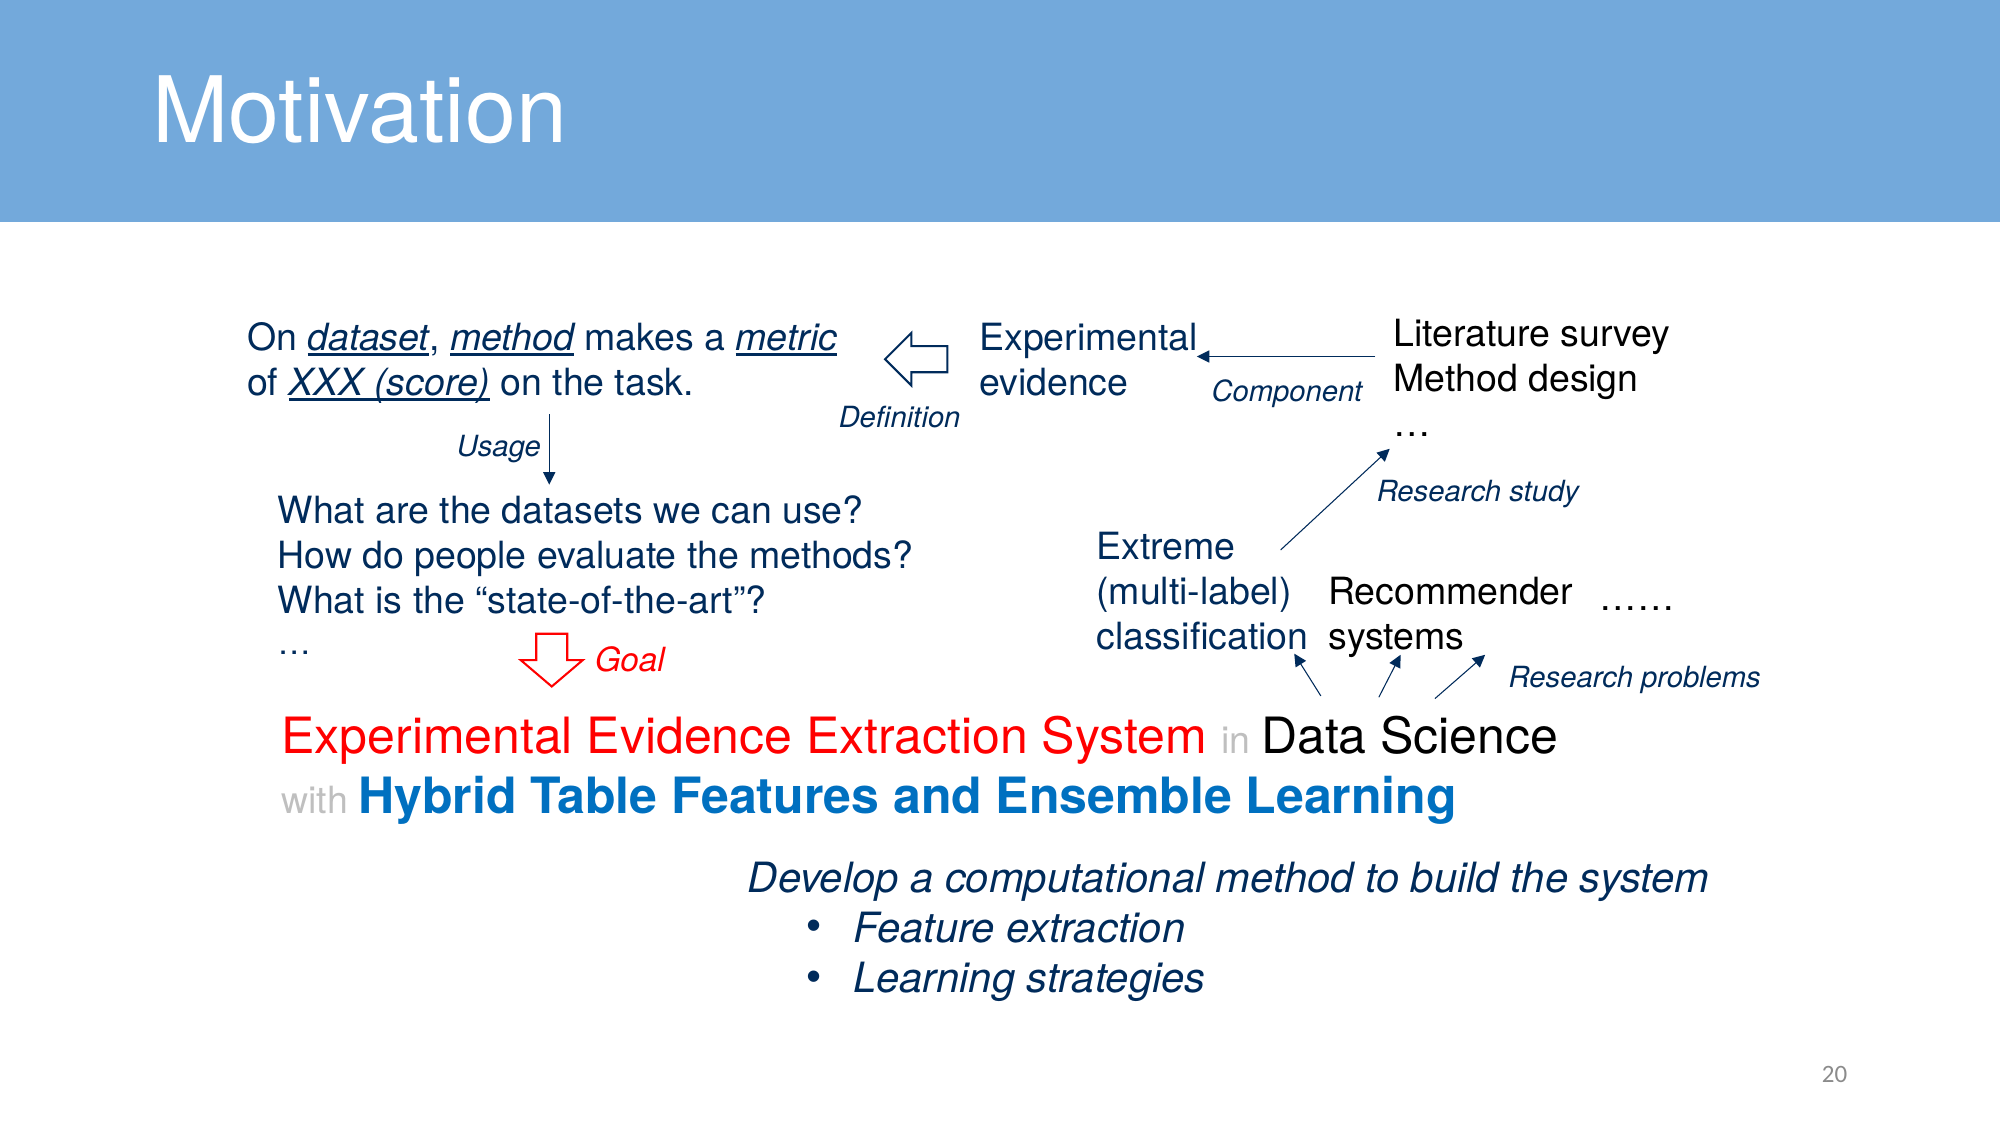

# Motivation
Literature survey
Method design
…
On dataset, method makes a metric
of XXX (score) on the task.
Experimental
evidence

Component
Definition
Usage
Research study
What are the datasets we can use?
How do people evaluate the methods?
What is the “state-of-the-art”?
…
Extreme
(multi-label)
classification
Recommender
systems
……

Goal
Research problems
Experimental Evidence Extraction System in Data Science
with Hybrid Table Features and Ensemble Learning
Develop a computational method to build the system
Feature extraction
Learning strategies
20